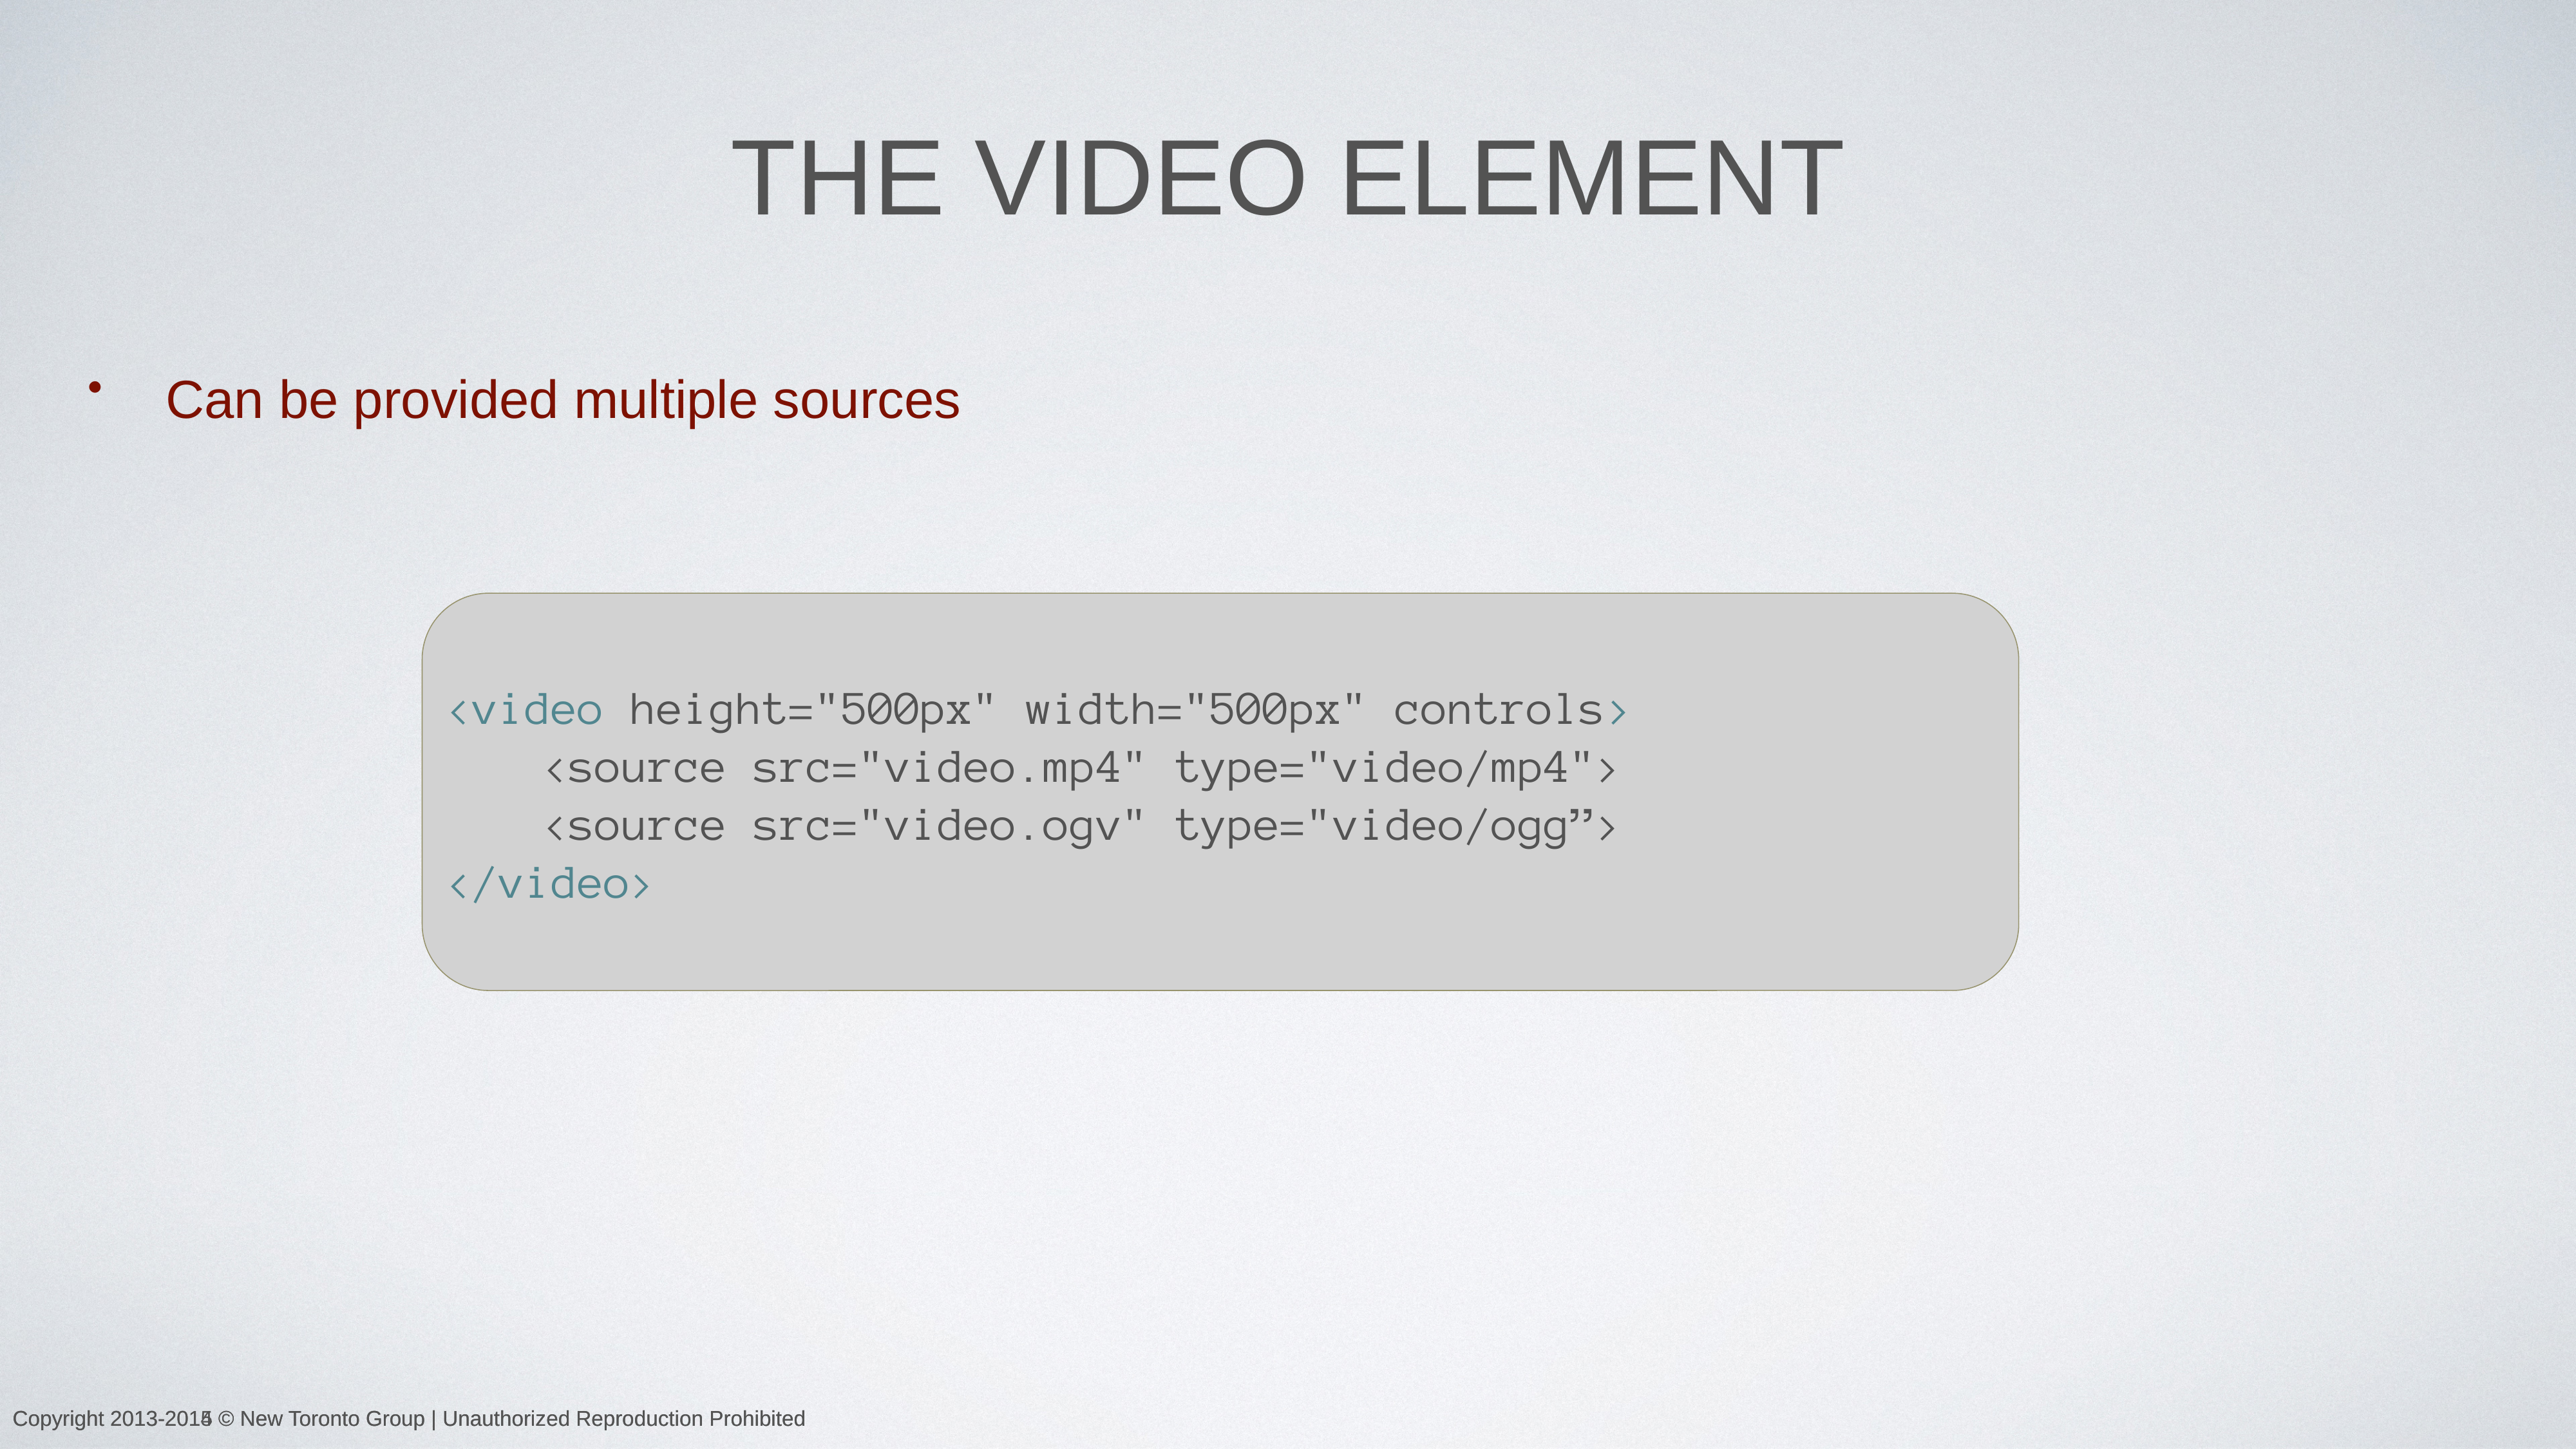

# The Video element
Can be provided multiple sources

<video height="500px" width="500px" controls>
	<source src="video.mp4" type="video/mp4">
	<source src="video.ogv" type="video/ogg”>
</video>